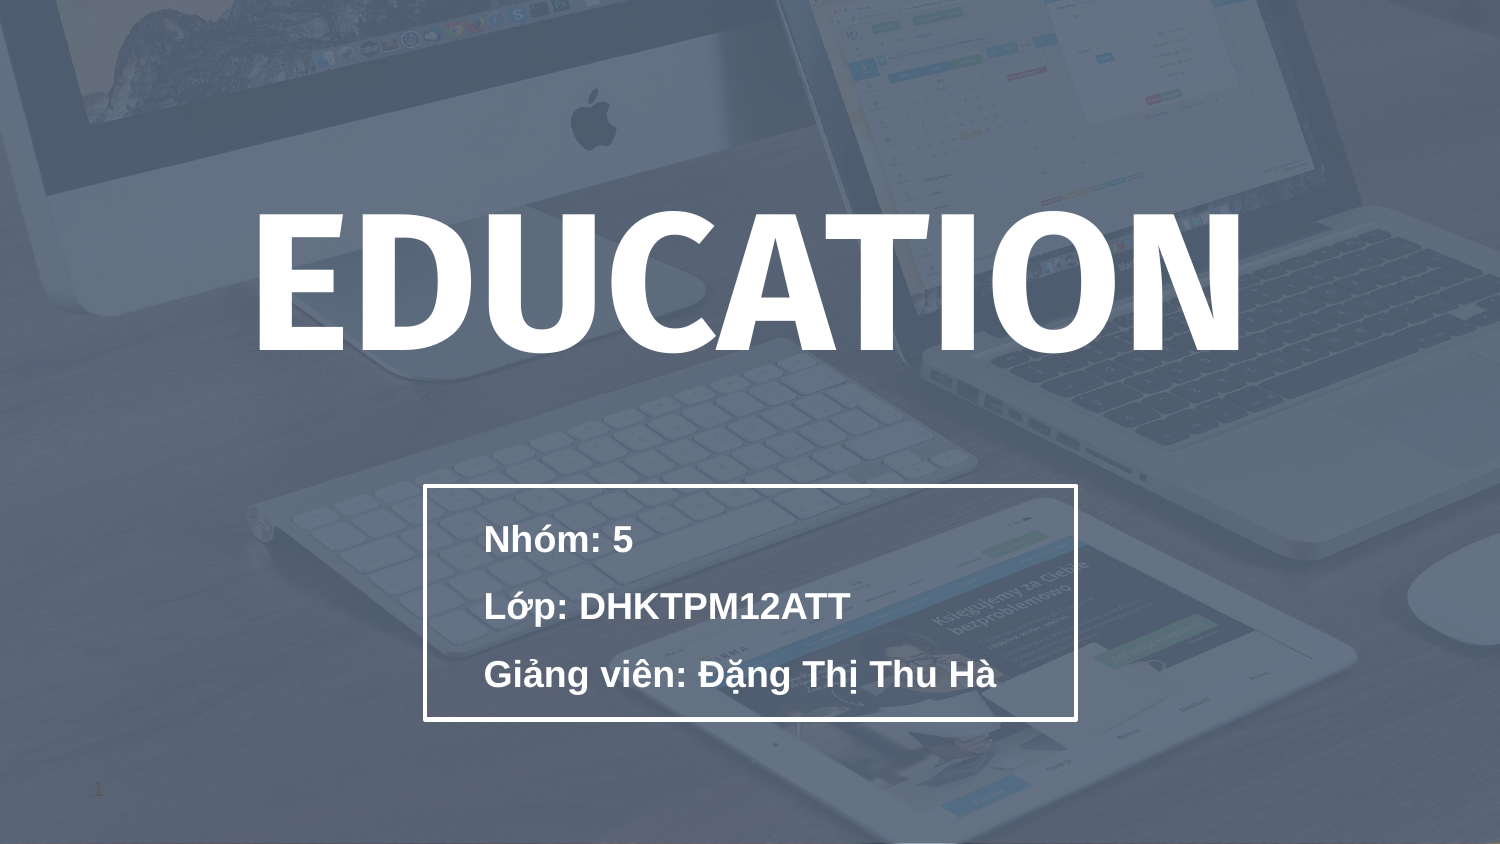

EDUCATION
Nhóm: 5
Lớp: DHKTPM12ATT
Giảng viên: Đặng Thị Thu Hà

1